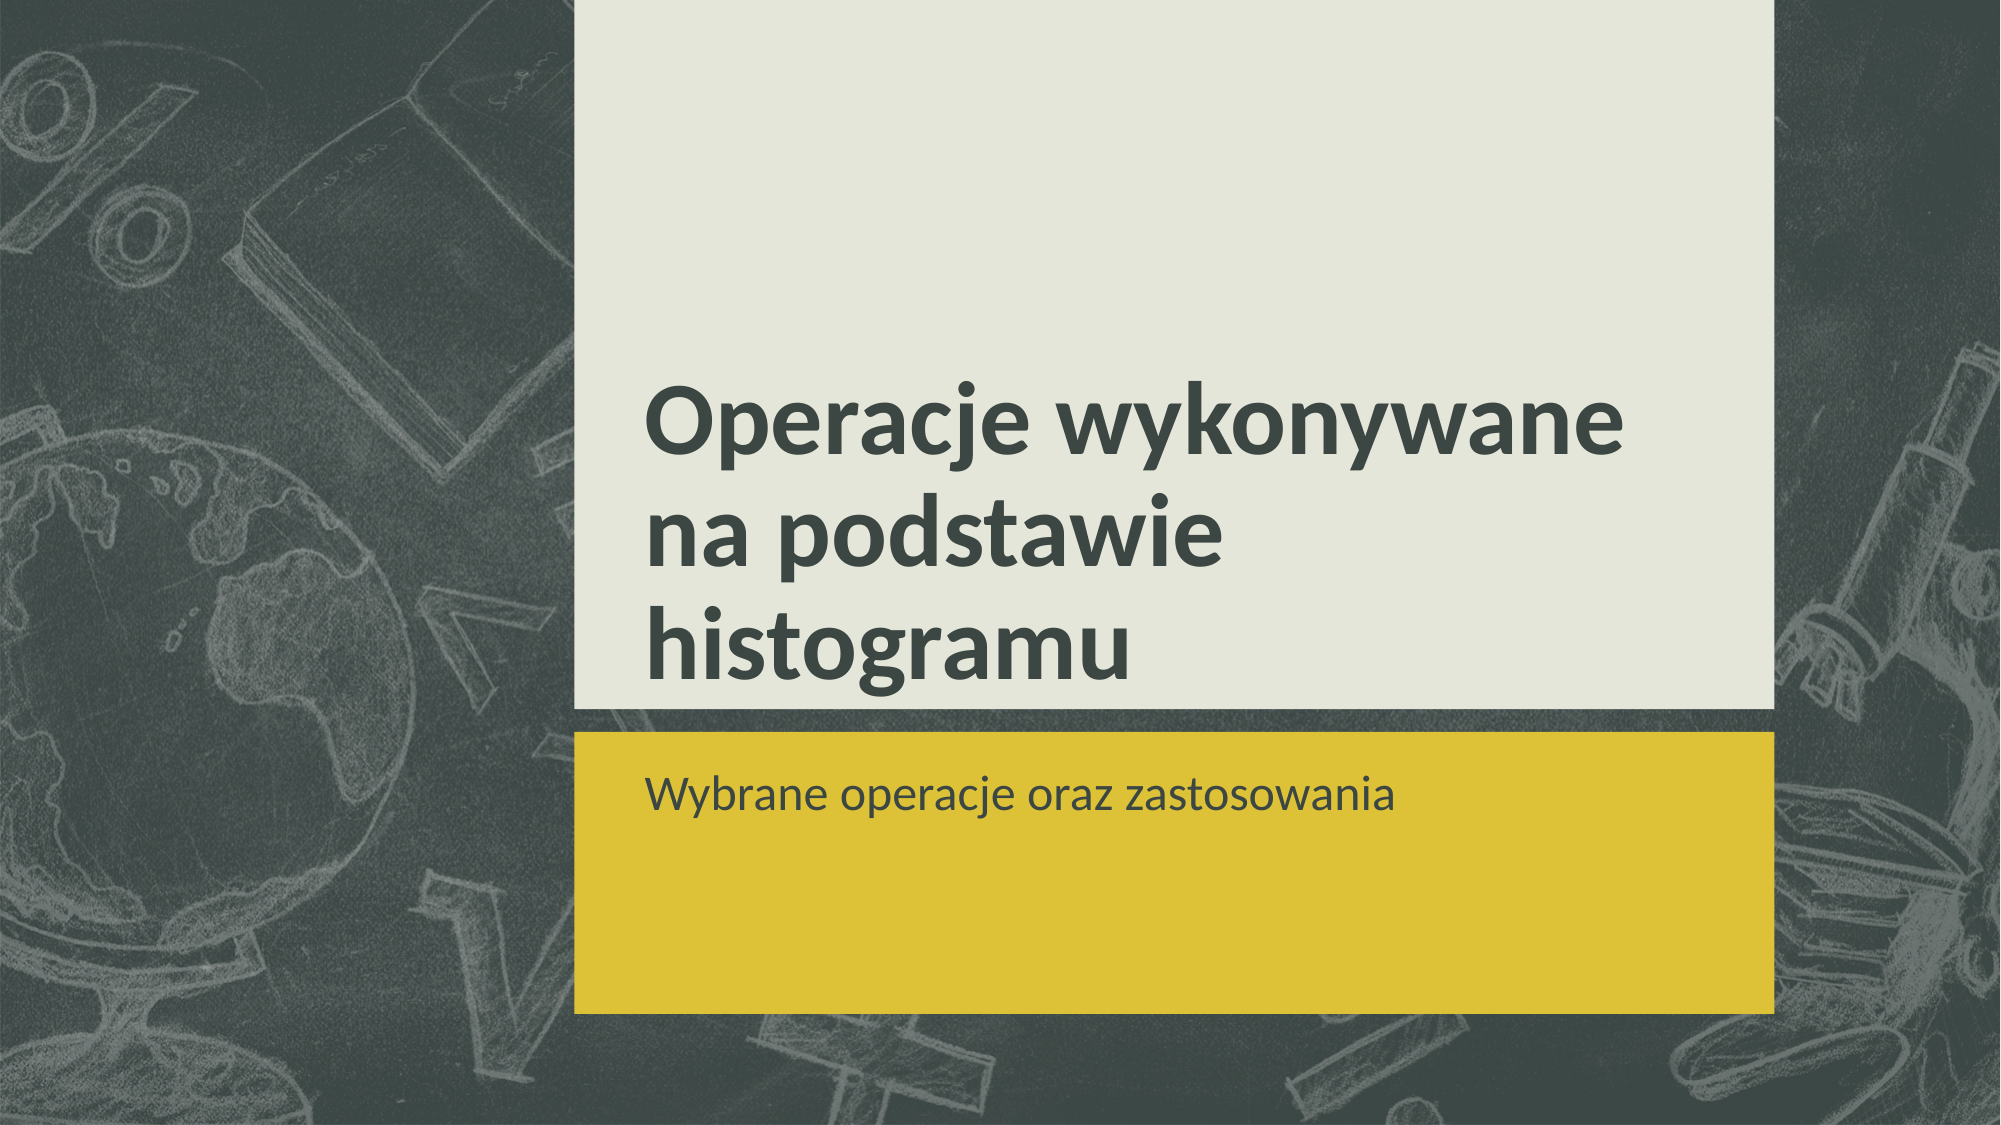

# Operacje wykonywane na podstawie histogramu
Wybrane operacje oraz zastosowania